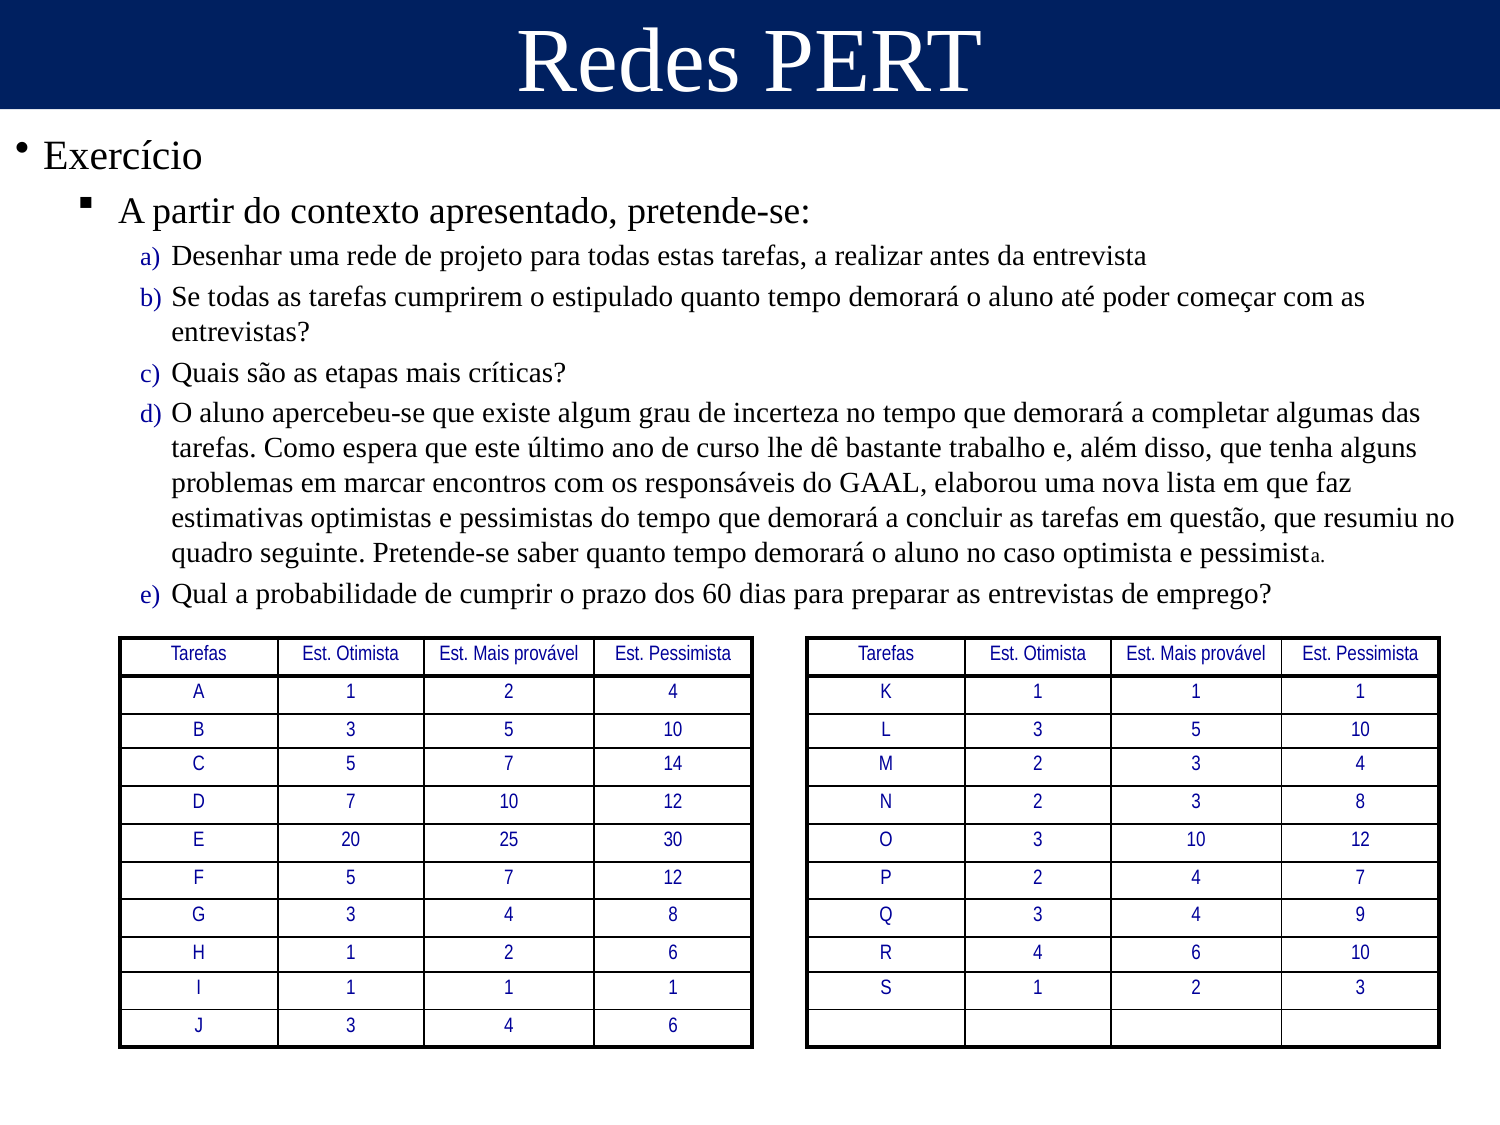

# Redes PERT
Exercício
A partir do contexto apresentado, pretende-se:
Desenhar uma rede de projeto para todas estas tarefas, a realizar antes da entrevista
Se todas as tarefas cumprirem o estipulado quanto tempo demorará o aluno até poder começar com as entrevistas?
Quais são as etapas mais críticas?
O aluno apercebeu-se que existe algum grau de incerteza no tempo que demorará a completar algumas das tarefas. Como espera que este último ano de curso lhe dê bastante trabalho e, além disso, que tenha alguns problemas em marcar encontros com os responsáveis do GAAL, elaborou uma nova lista em que faz estimativas optimistas e pessimistas do tempo que demorará a concluir as tarefas em questão, que resumiu no quadro seguinte. Pretende-se saber quanto tempo demorará o aluno no caso optimista e pessimista.
Qual a probabilidade de cumprir o prazo dos 60 dias para preparar as entrevistas de emprego?
| Tarefas | Est. Otimista | Est. Mais provável | Est. Pessimista |
| --- | --- | --- | --- |
| A | 1 | 2 | 4 |
| B | 3 | 5 | 10 |
| C | 5 | 7 | 14 |
| D | 7 | 10 | 12 |
| E | 20 | 25 | 30 |
| F | 5 | 7 | 12 |
| G | 3 | 4 | 8 |
| H | 1 | 2 | 6 |
| I | 1 | 1 | 1 |
| J | 3 | 4 | 6 |
| Tarefas | Est. Otimista | Est. Mais provável | Est. Pessimista |
| --- | --- | --- | --- |
| K | 1 | 1 | 1 |
| L | 3 | 5 | 10 |
| M | 2 | 3 | 4 |
| N | 2 | 3 | 8 |
| O | 3 | 10 | 12 |
| P | 2 | 4 | 7 |
| Q | 3 | 4 | 9 |
| R | 4 | 6 | 10 |
| S | 1 | 2 | 3 |
|  |  |  |  |